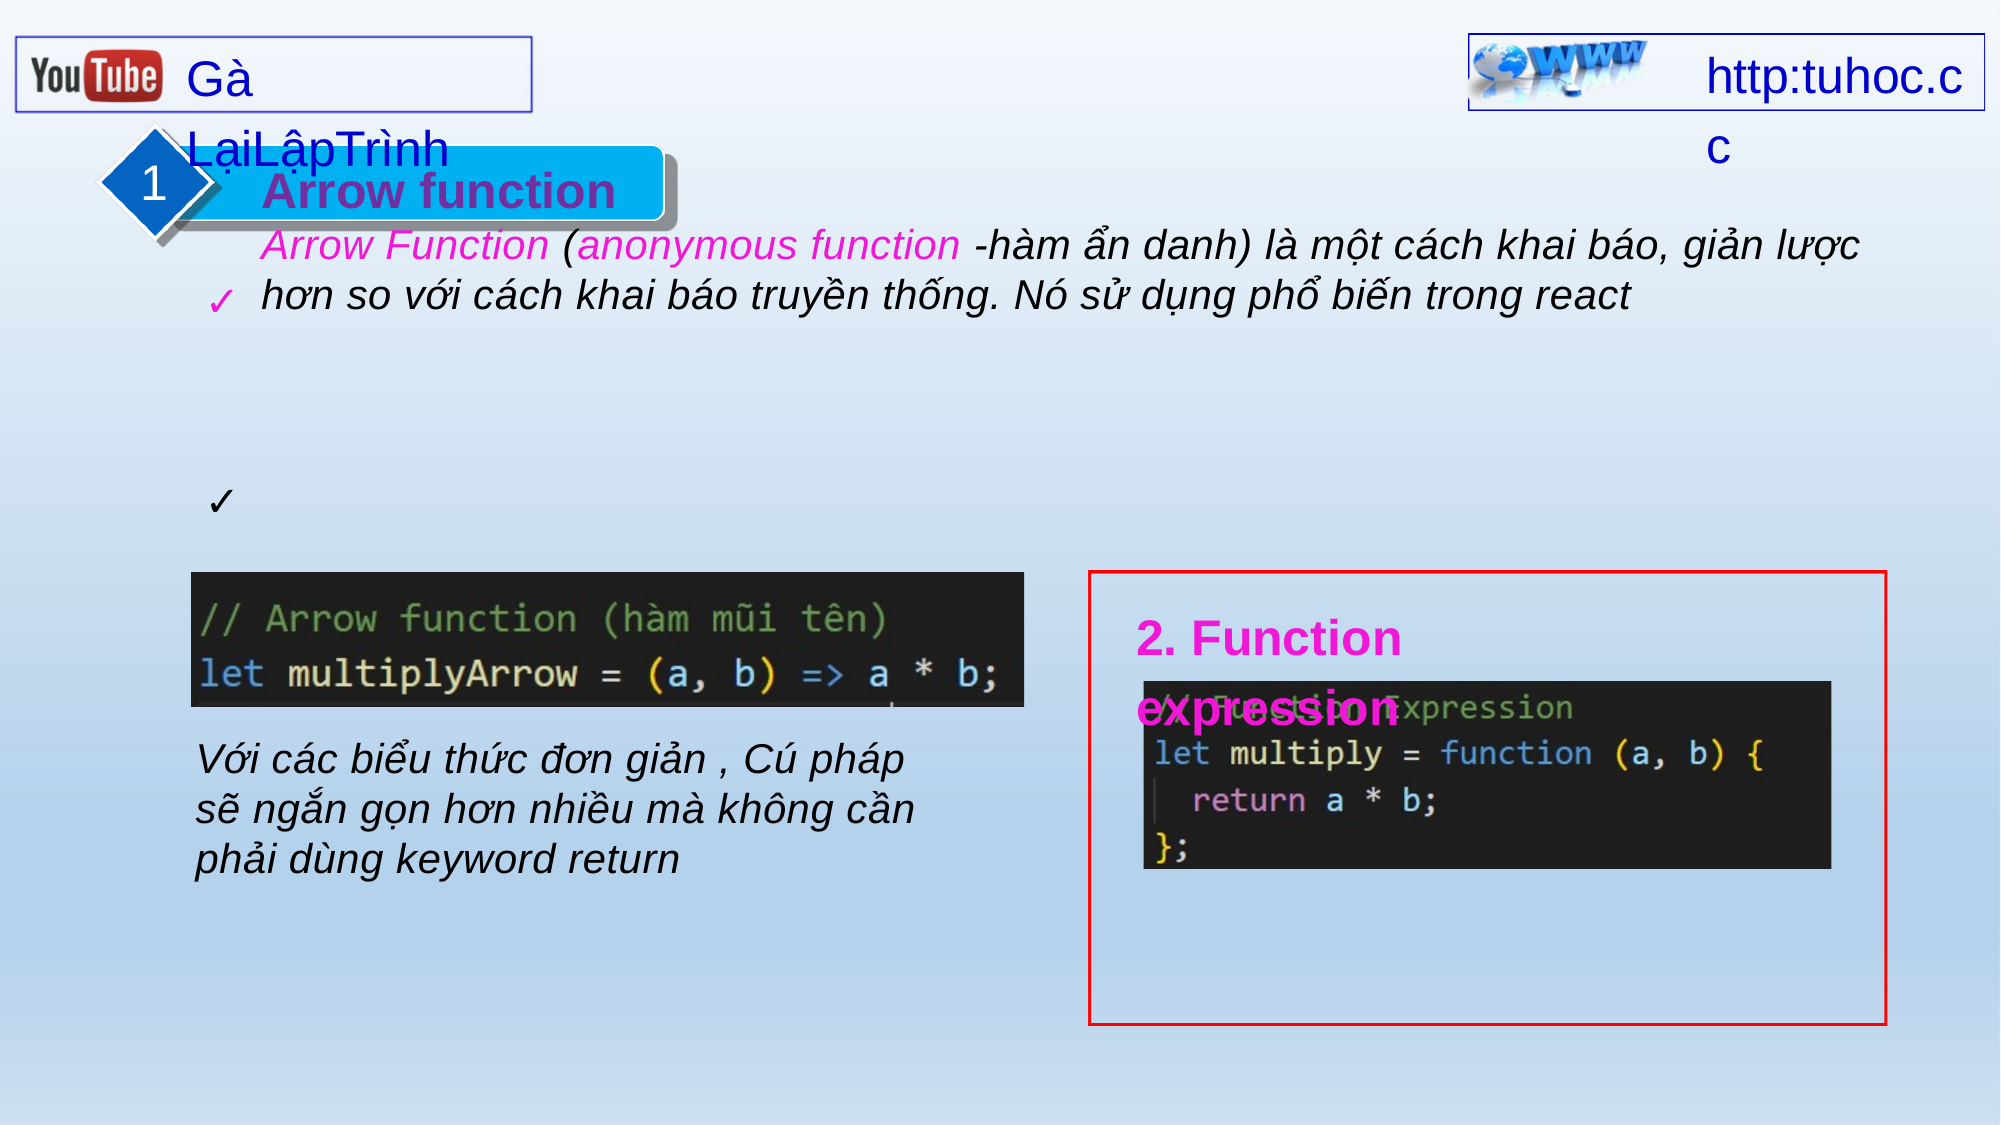

http:tuhoc.cc

Gà LạiLậpTrình

1
Arrow function
Arrow Function (anonymous function -hàm ẩn danh) là một cách khai báo, giản lược hơn so với cách khai báo truyền thống. Nó sử dụng phổ biến trong react

✓ ✓

2. Function expression

Với các biểu thức đơn giản , Cú pháp sẽ ngắn gọn hơn nhiều mà không cần phải dùng keyword return